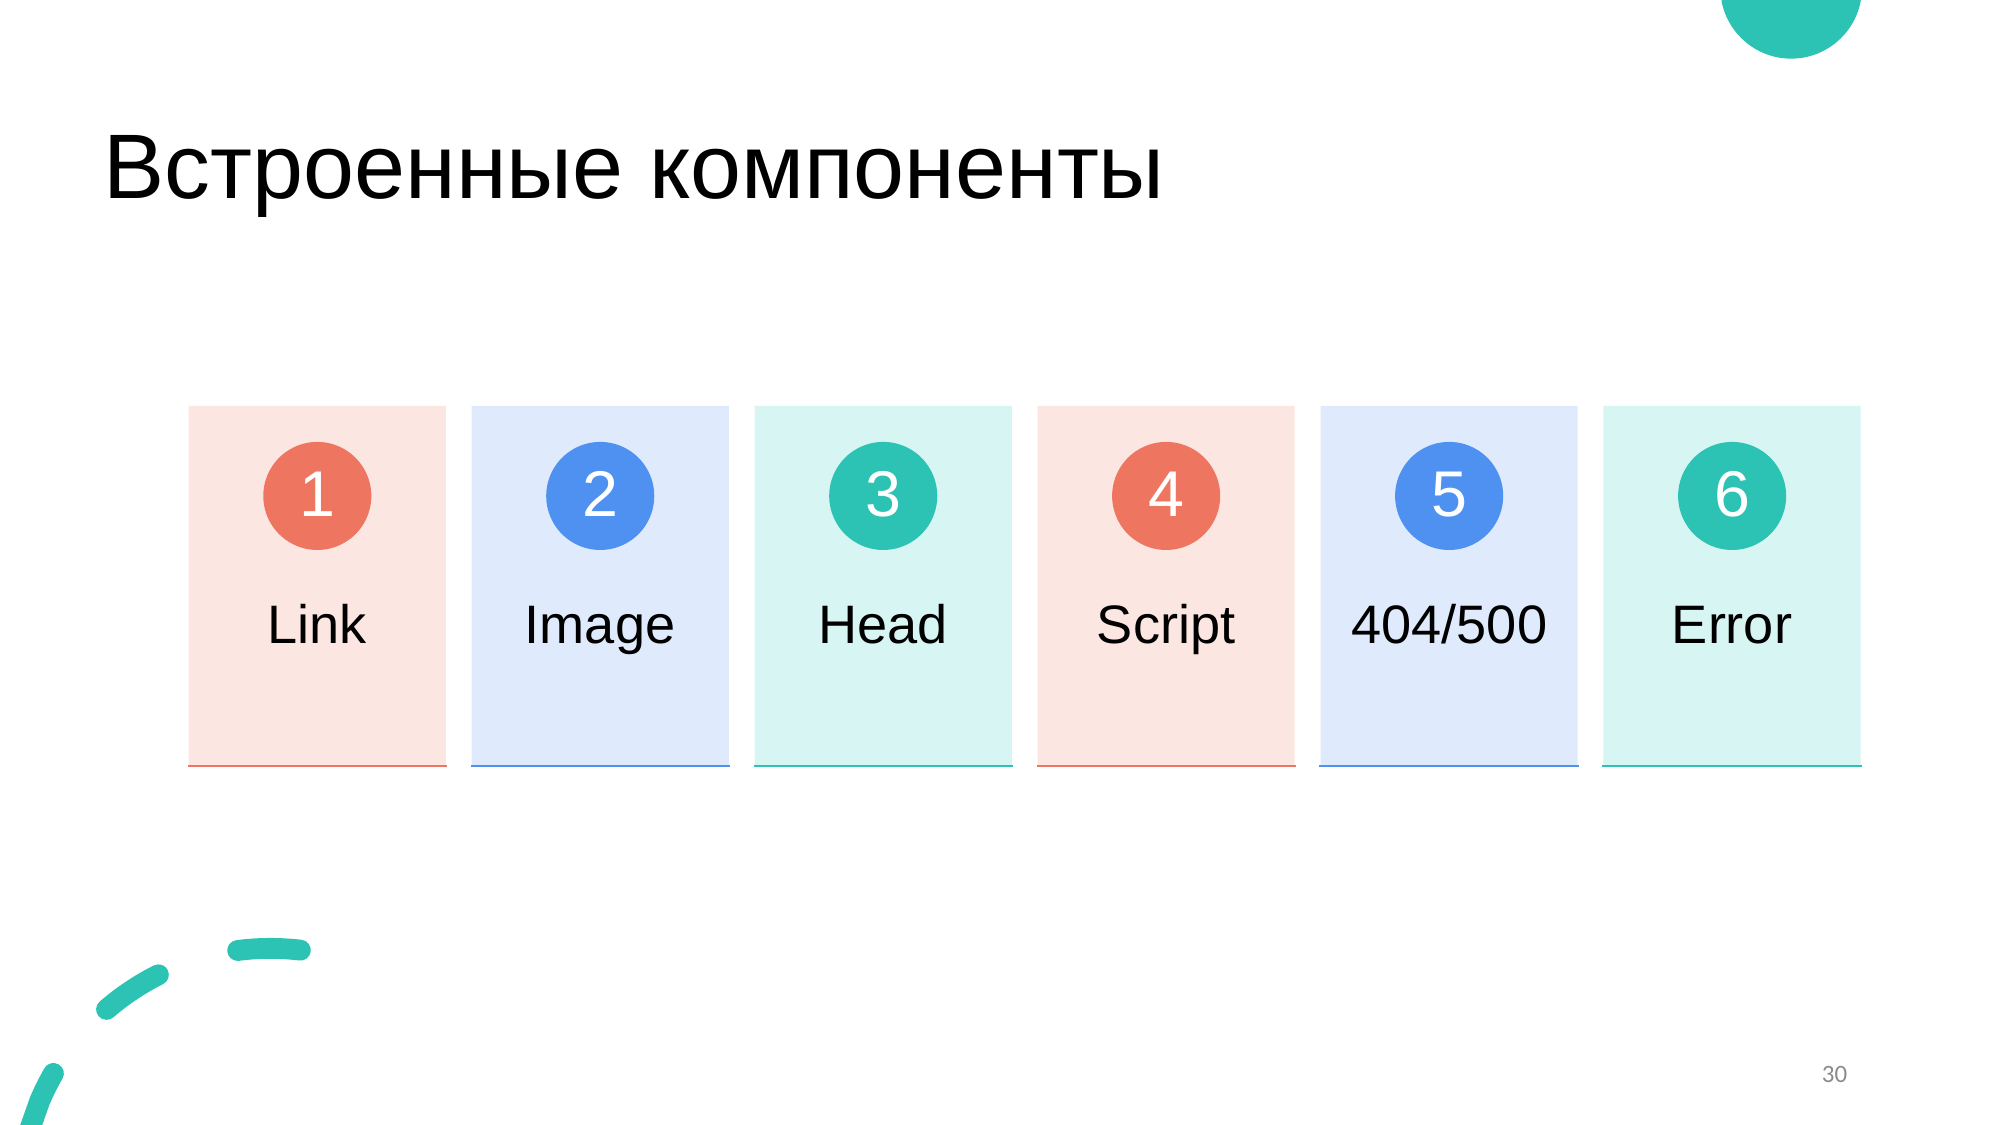

# Встроенные компоненты
Link
1
Image
2
Head
3
Script
4
404/500
5
Error
6
30